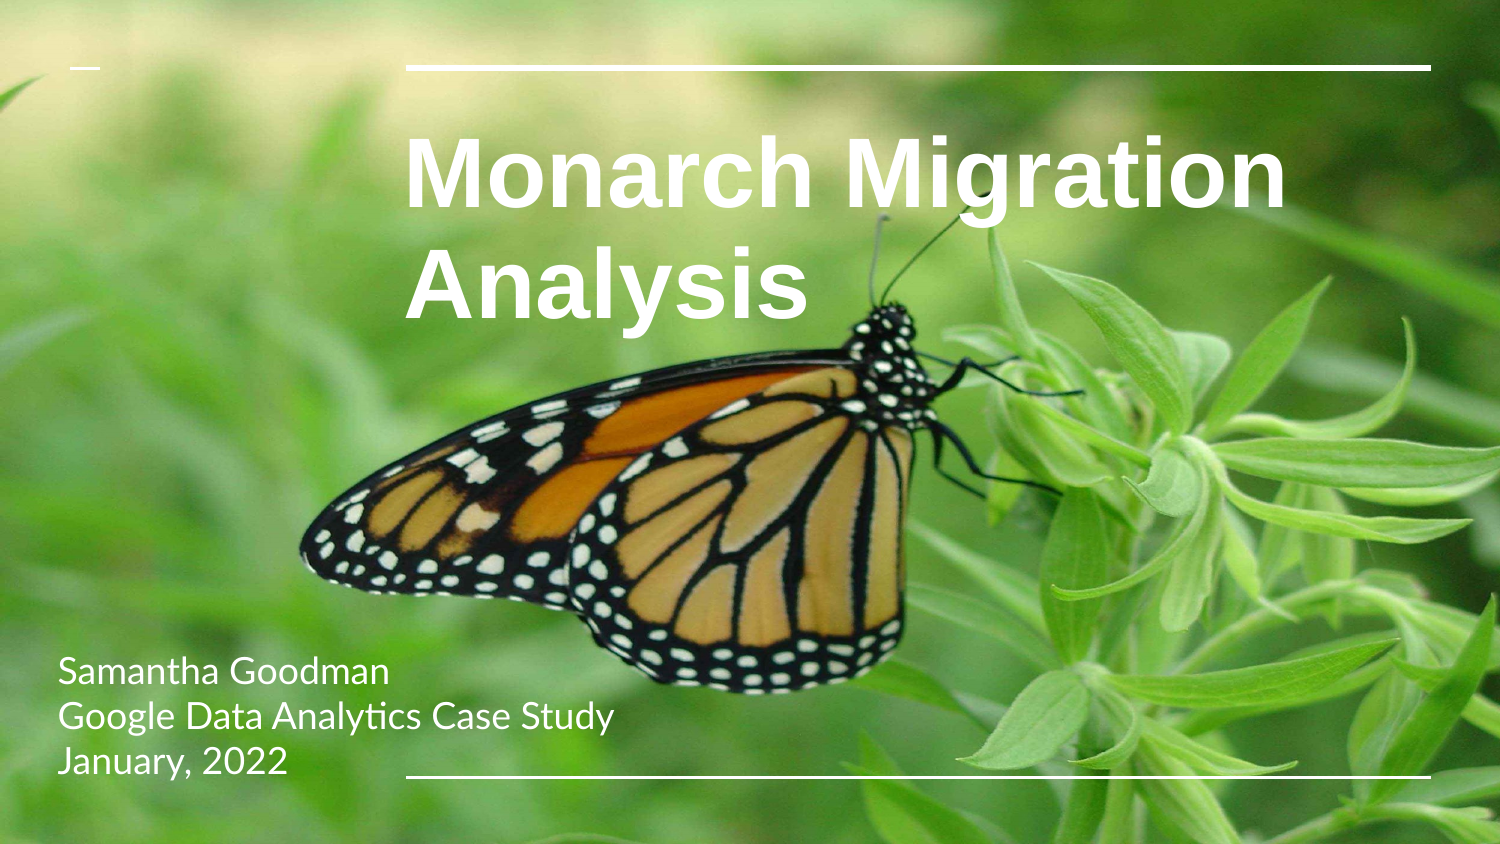

# Monarch Migration Analysis
Samantha Goodman
Google Data Analytics Case Study
January, 2022